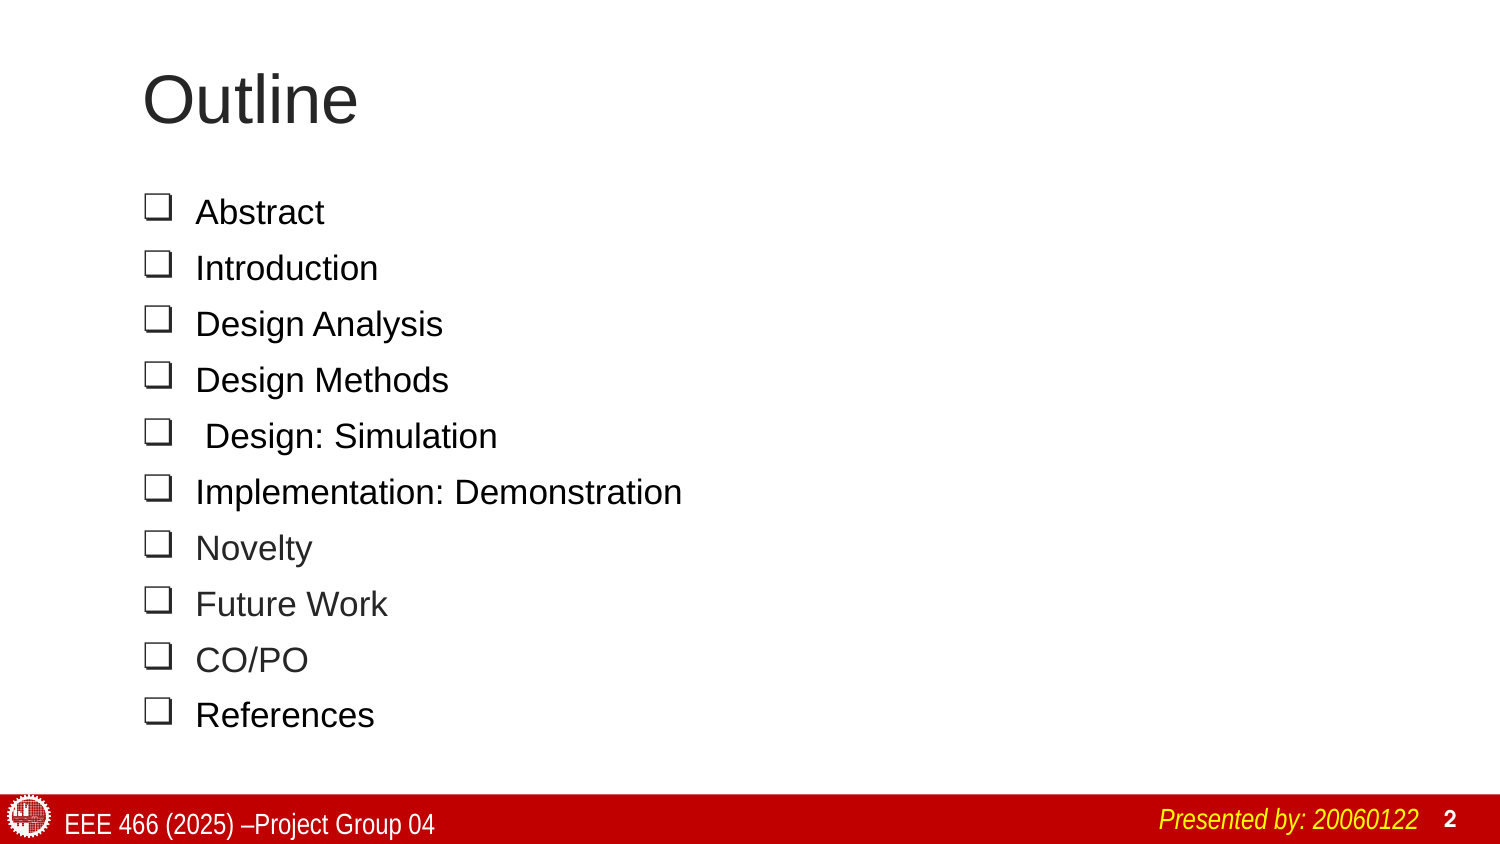

# Outline
Abstract
Introduction
Design Analysis
Design Methods
 Design: Simulation
Implementation: Demonstration
Novelty
Future Work
CO/PO
References
Presented by: 20060122
EEE 466 (2025) –Project Group 04
2